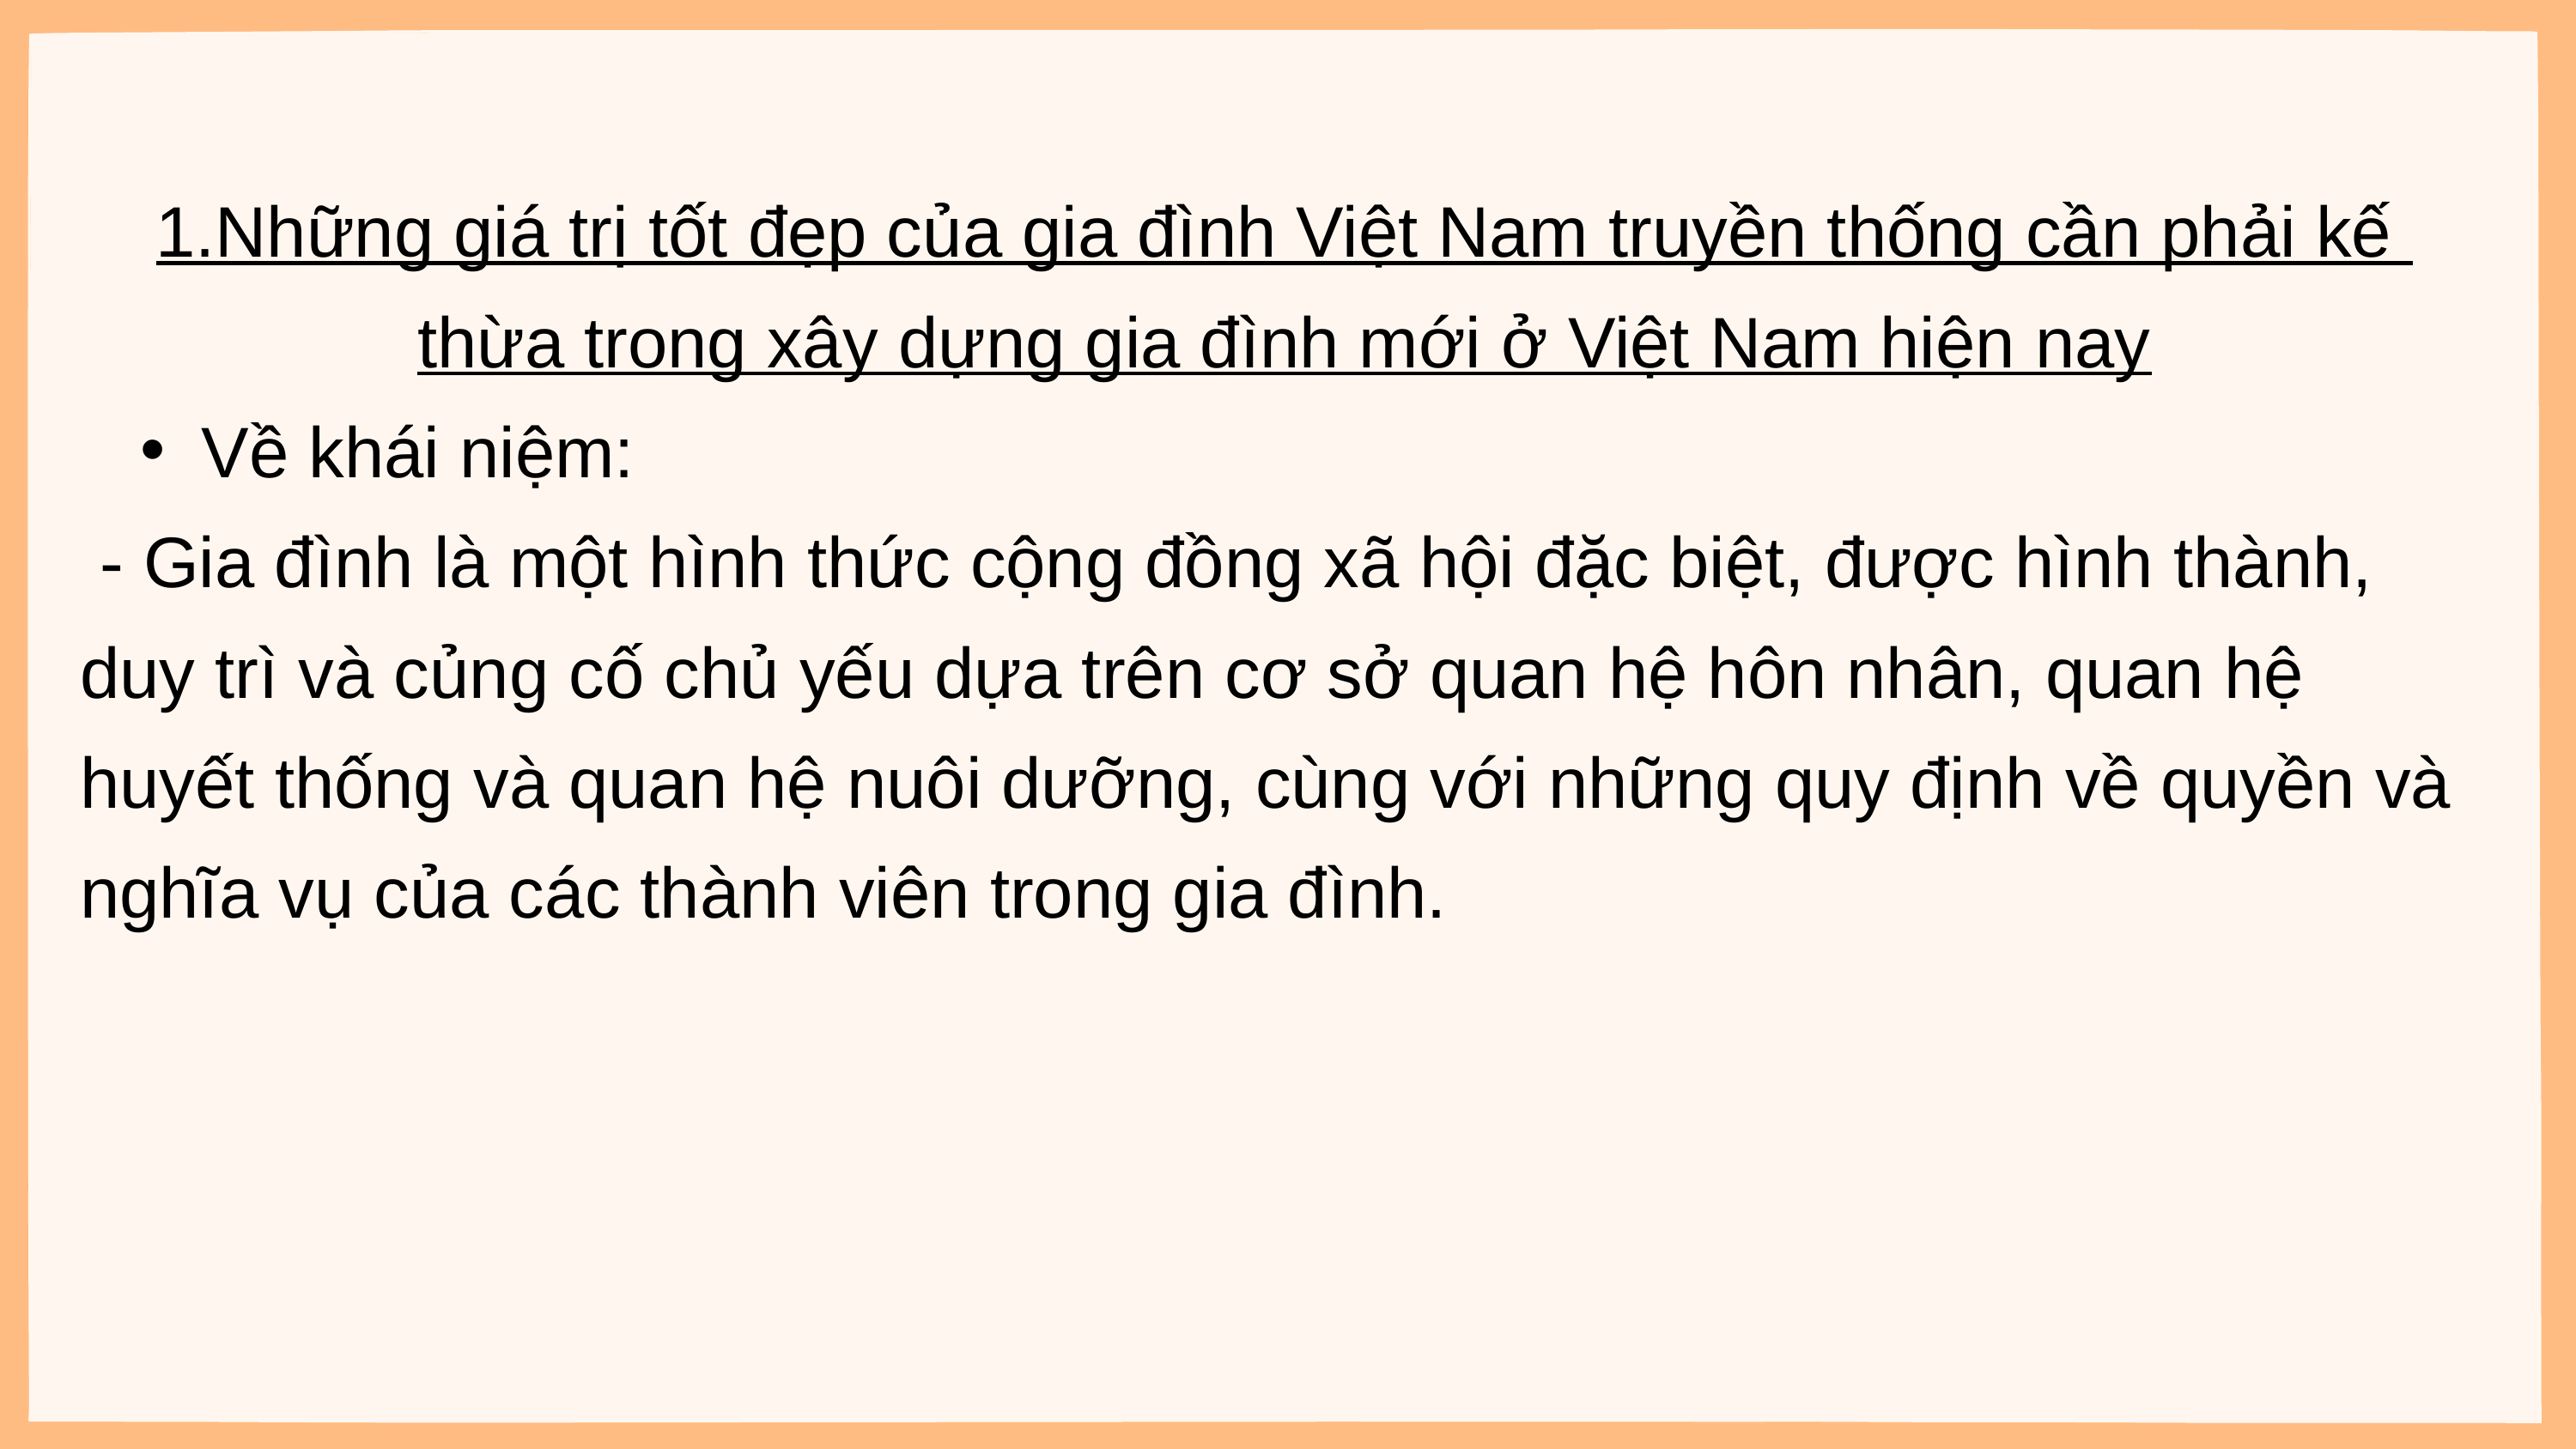

1.Những giá trị tốt đẹp của gia đình Việt Nam truyền thống cần phải kế  thừa trong xây dựng gia đình mới ở Việt Nam hiện nay
Về khái niệm:
 - Gia đình là một hình thức cộng đồng xã hội đặc biệt, được hình thành, duy trì và củng cố chủ yếu dựa trên cơ sở quan hệ hôn nhân, quan hệ huyết thống và quan hệ nuôi dưỡng, cùng với những quy định về quyền và nghĩa vụ của các thành viên trong gia đình.